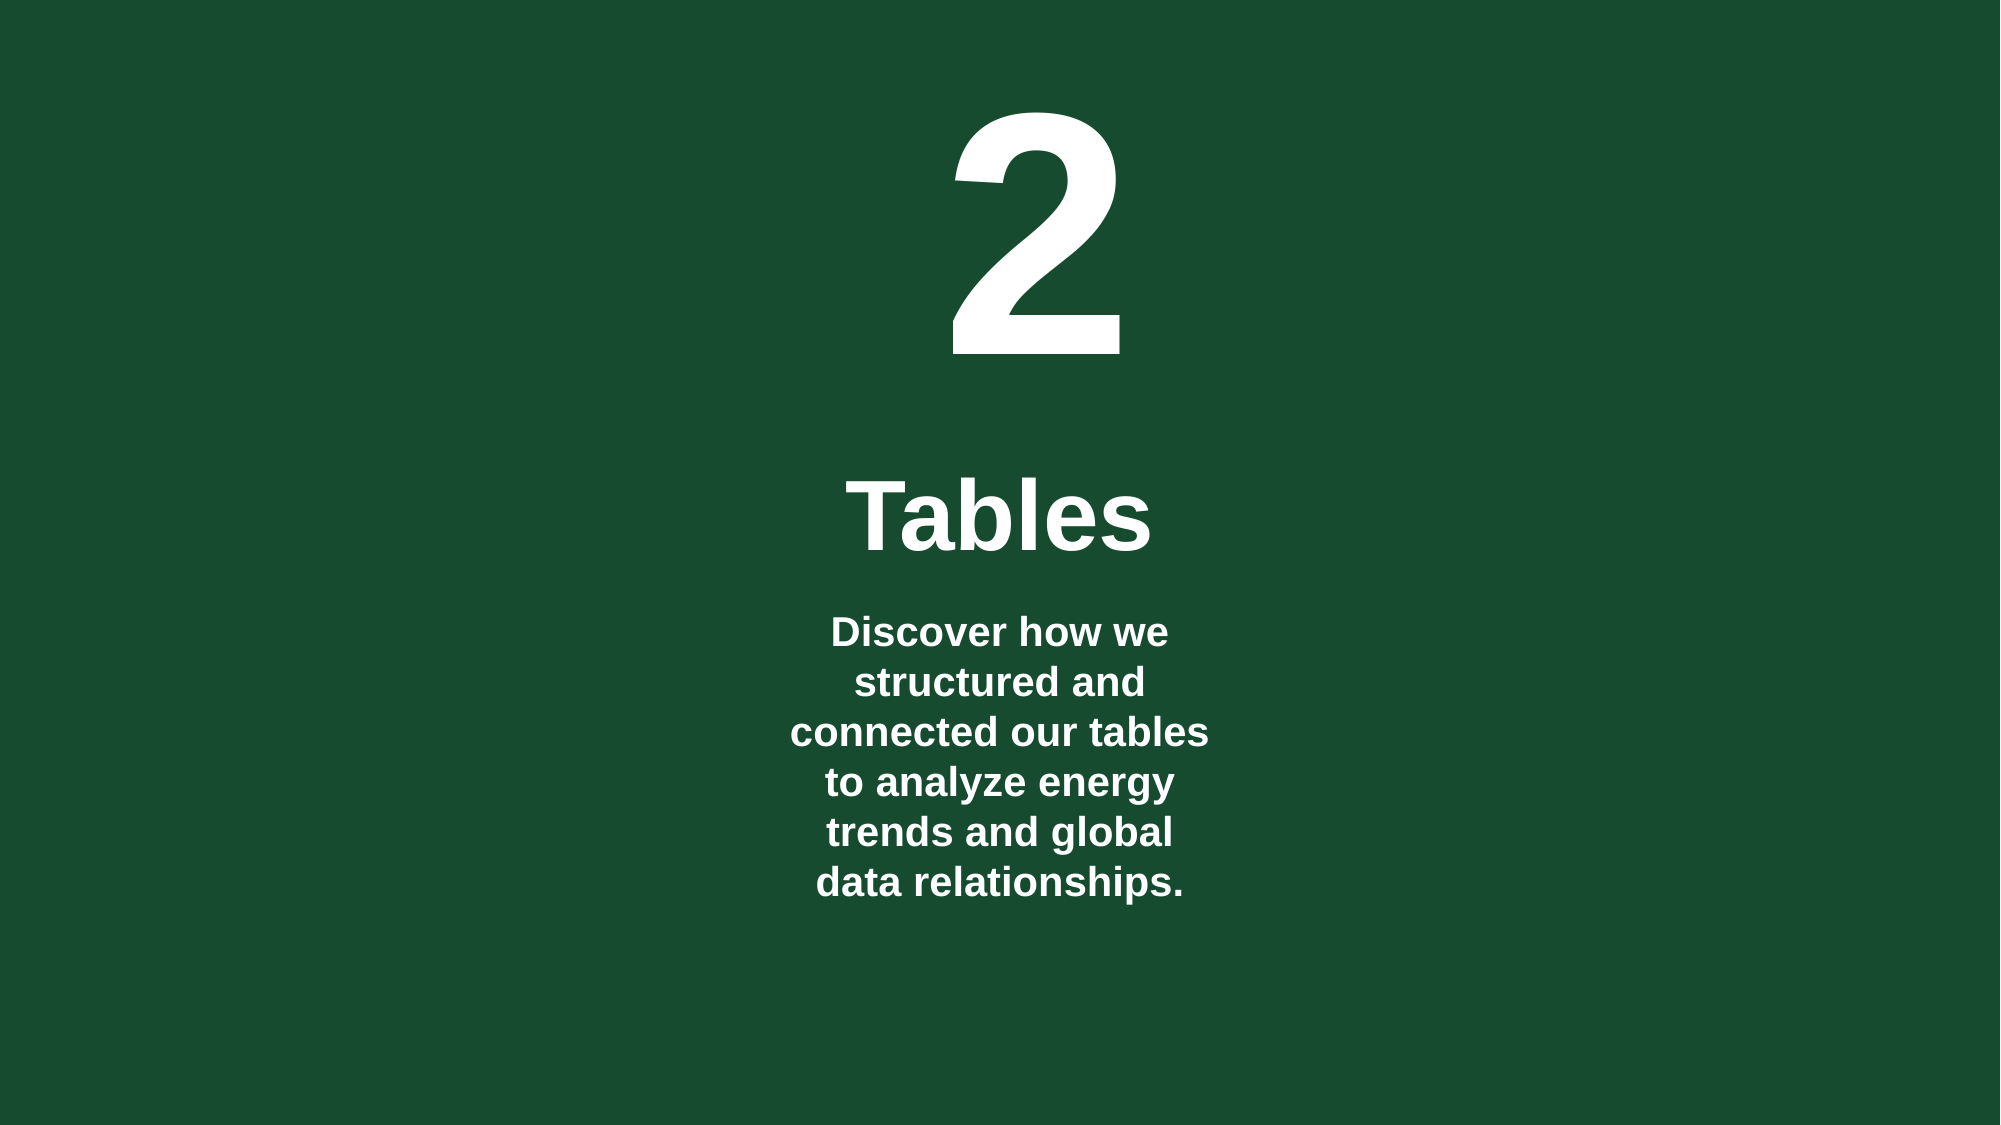

2
Tables
Discover how we structured and connected our tables to analyze energy trends and global data relationships.